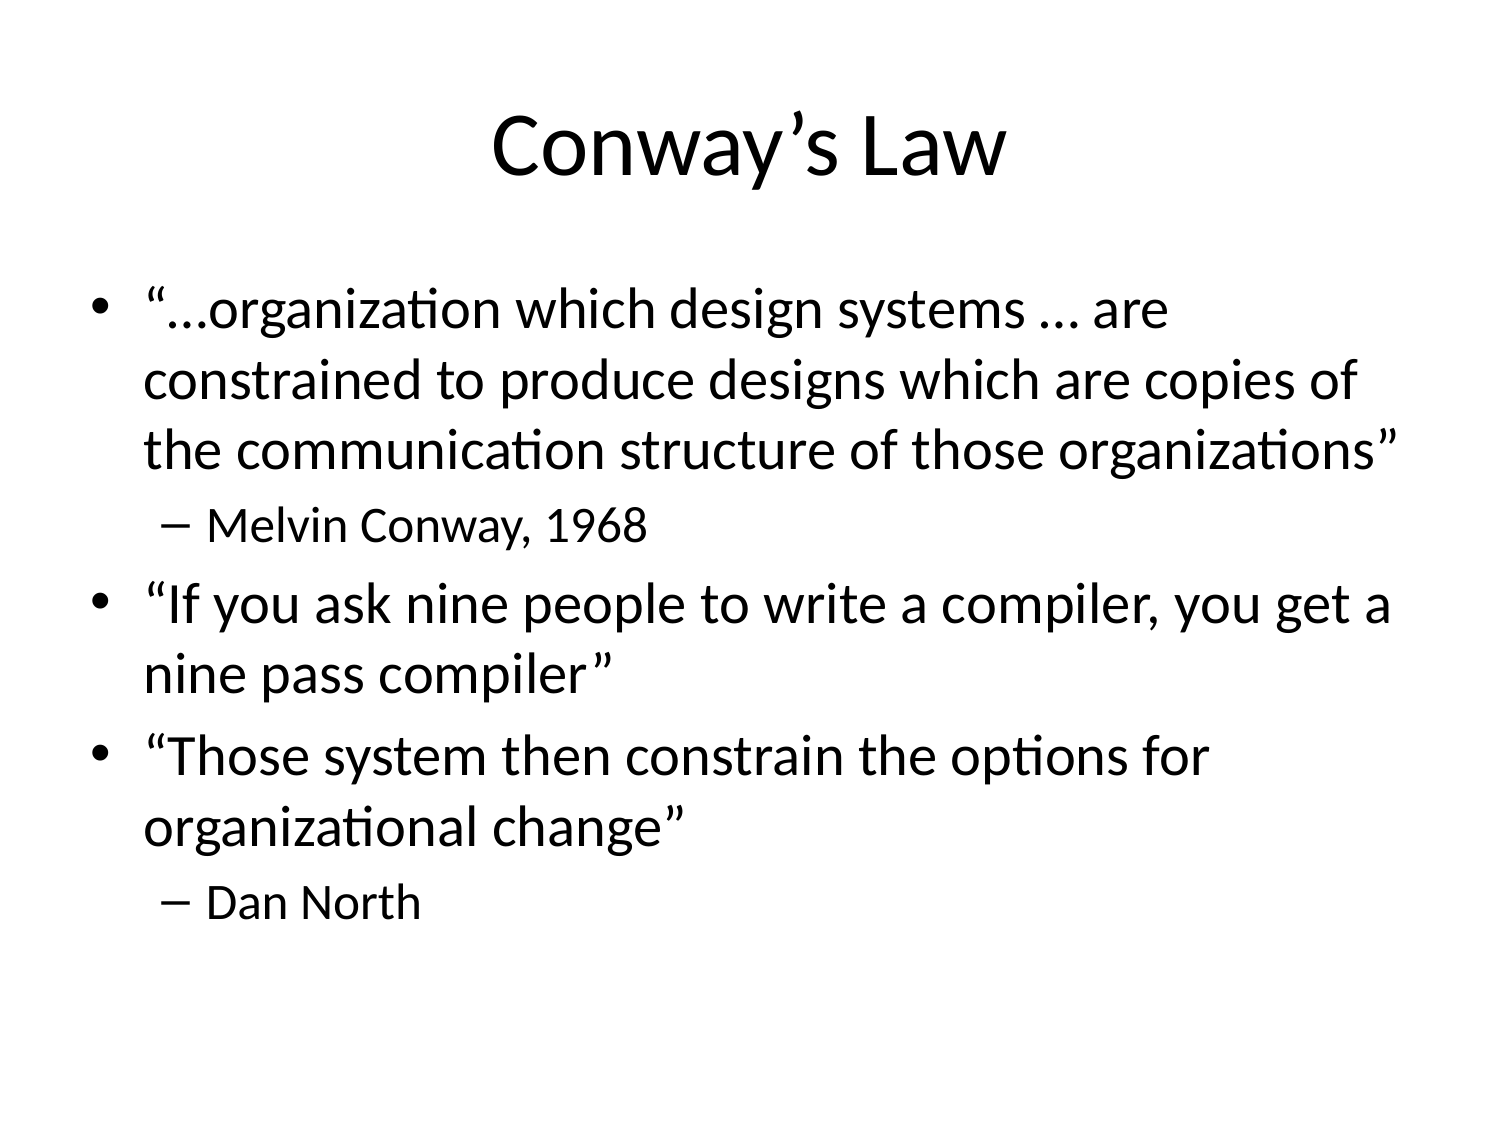

# Conway’s Law
“…organization which design systems … are constrained to produce designs which are copies of the communication structure of those organizations”
Melvin Conway, 1968
“If you ask nine people to write a compiler, you get a nine pass compiler”
“Those system then constrain the options for organizational change”
Dan North